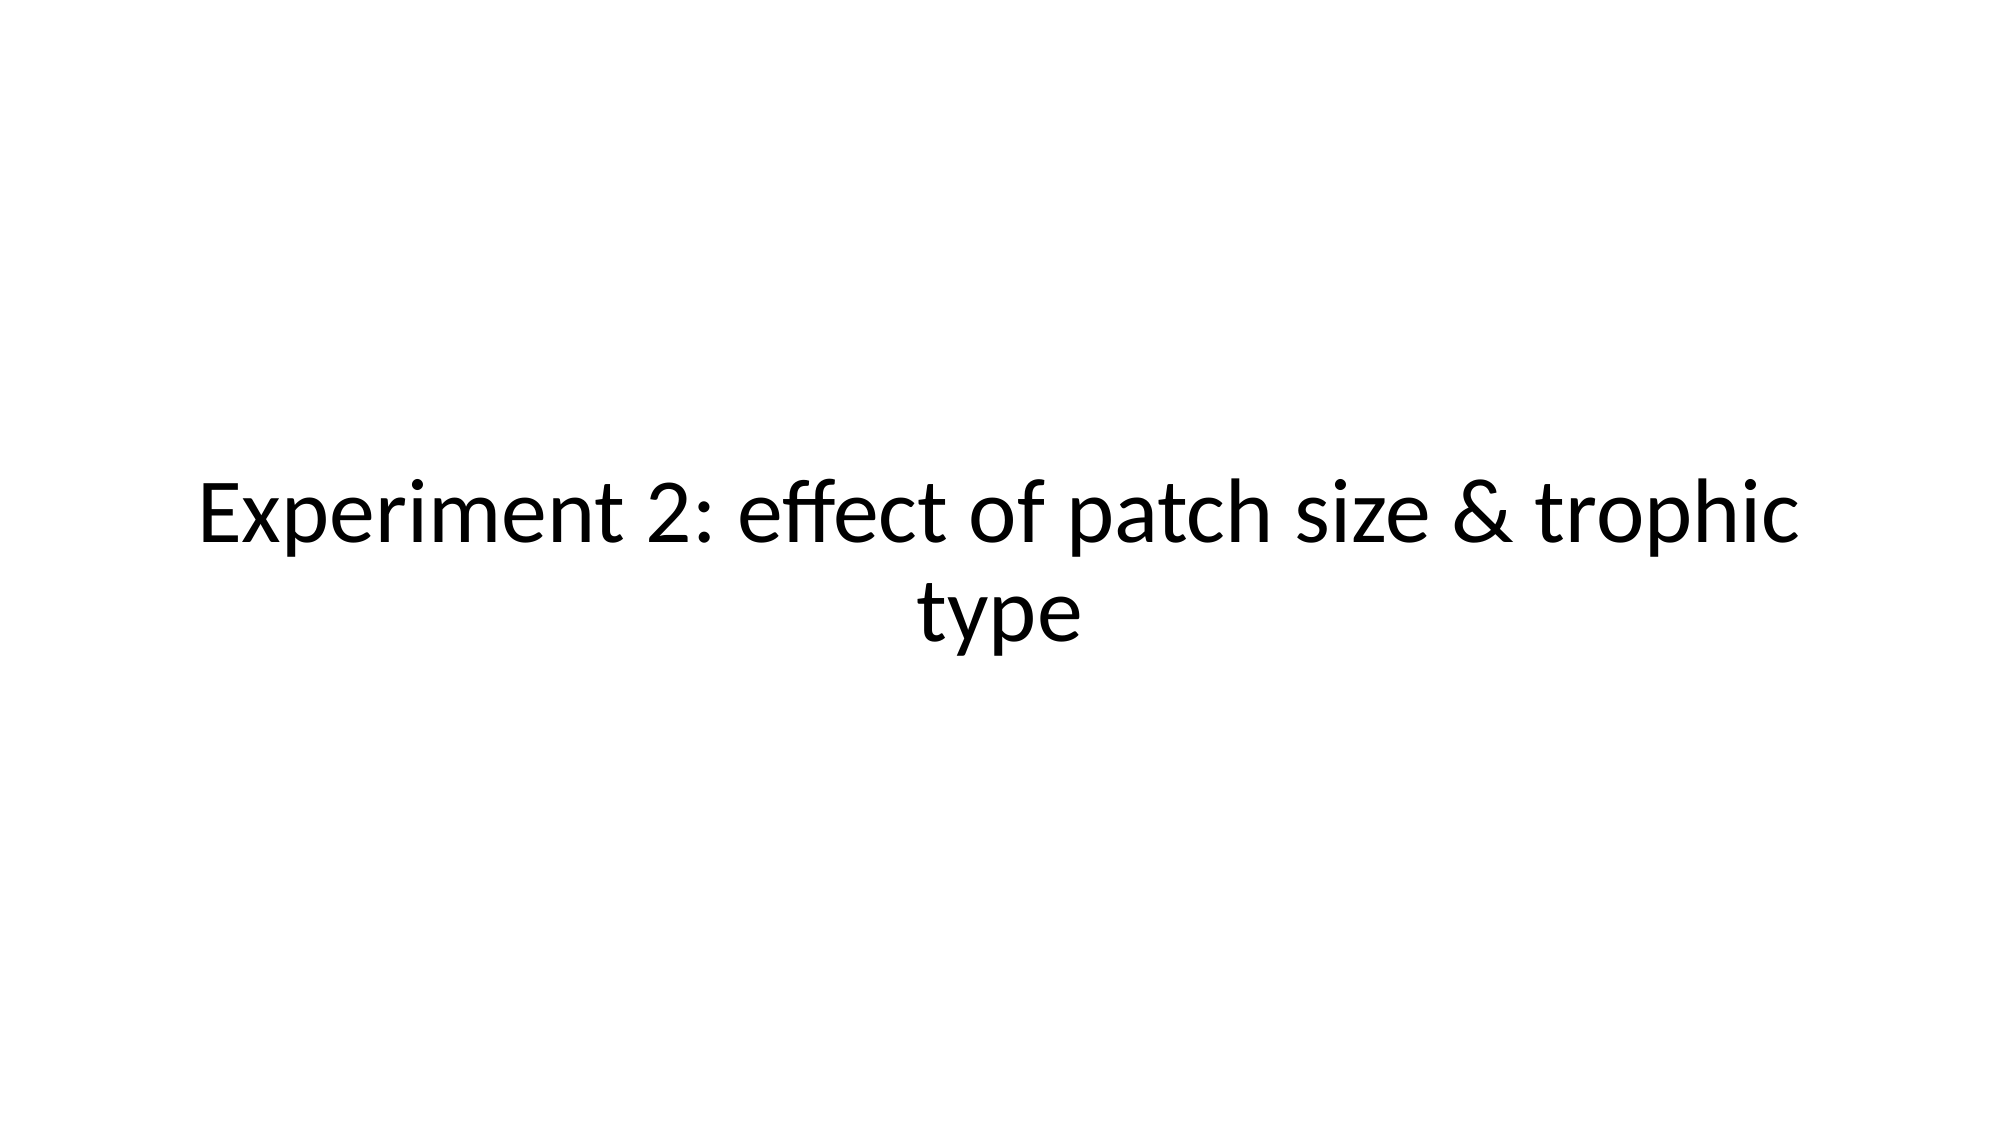

# Experiment 2: effect of patch size & trophic type